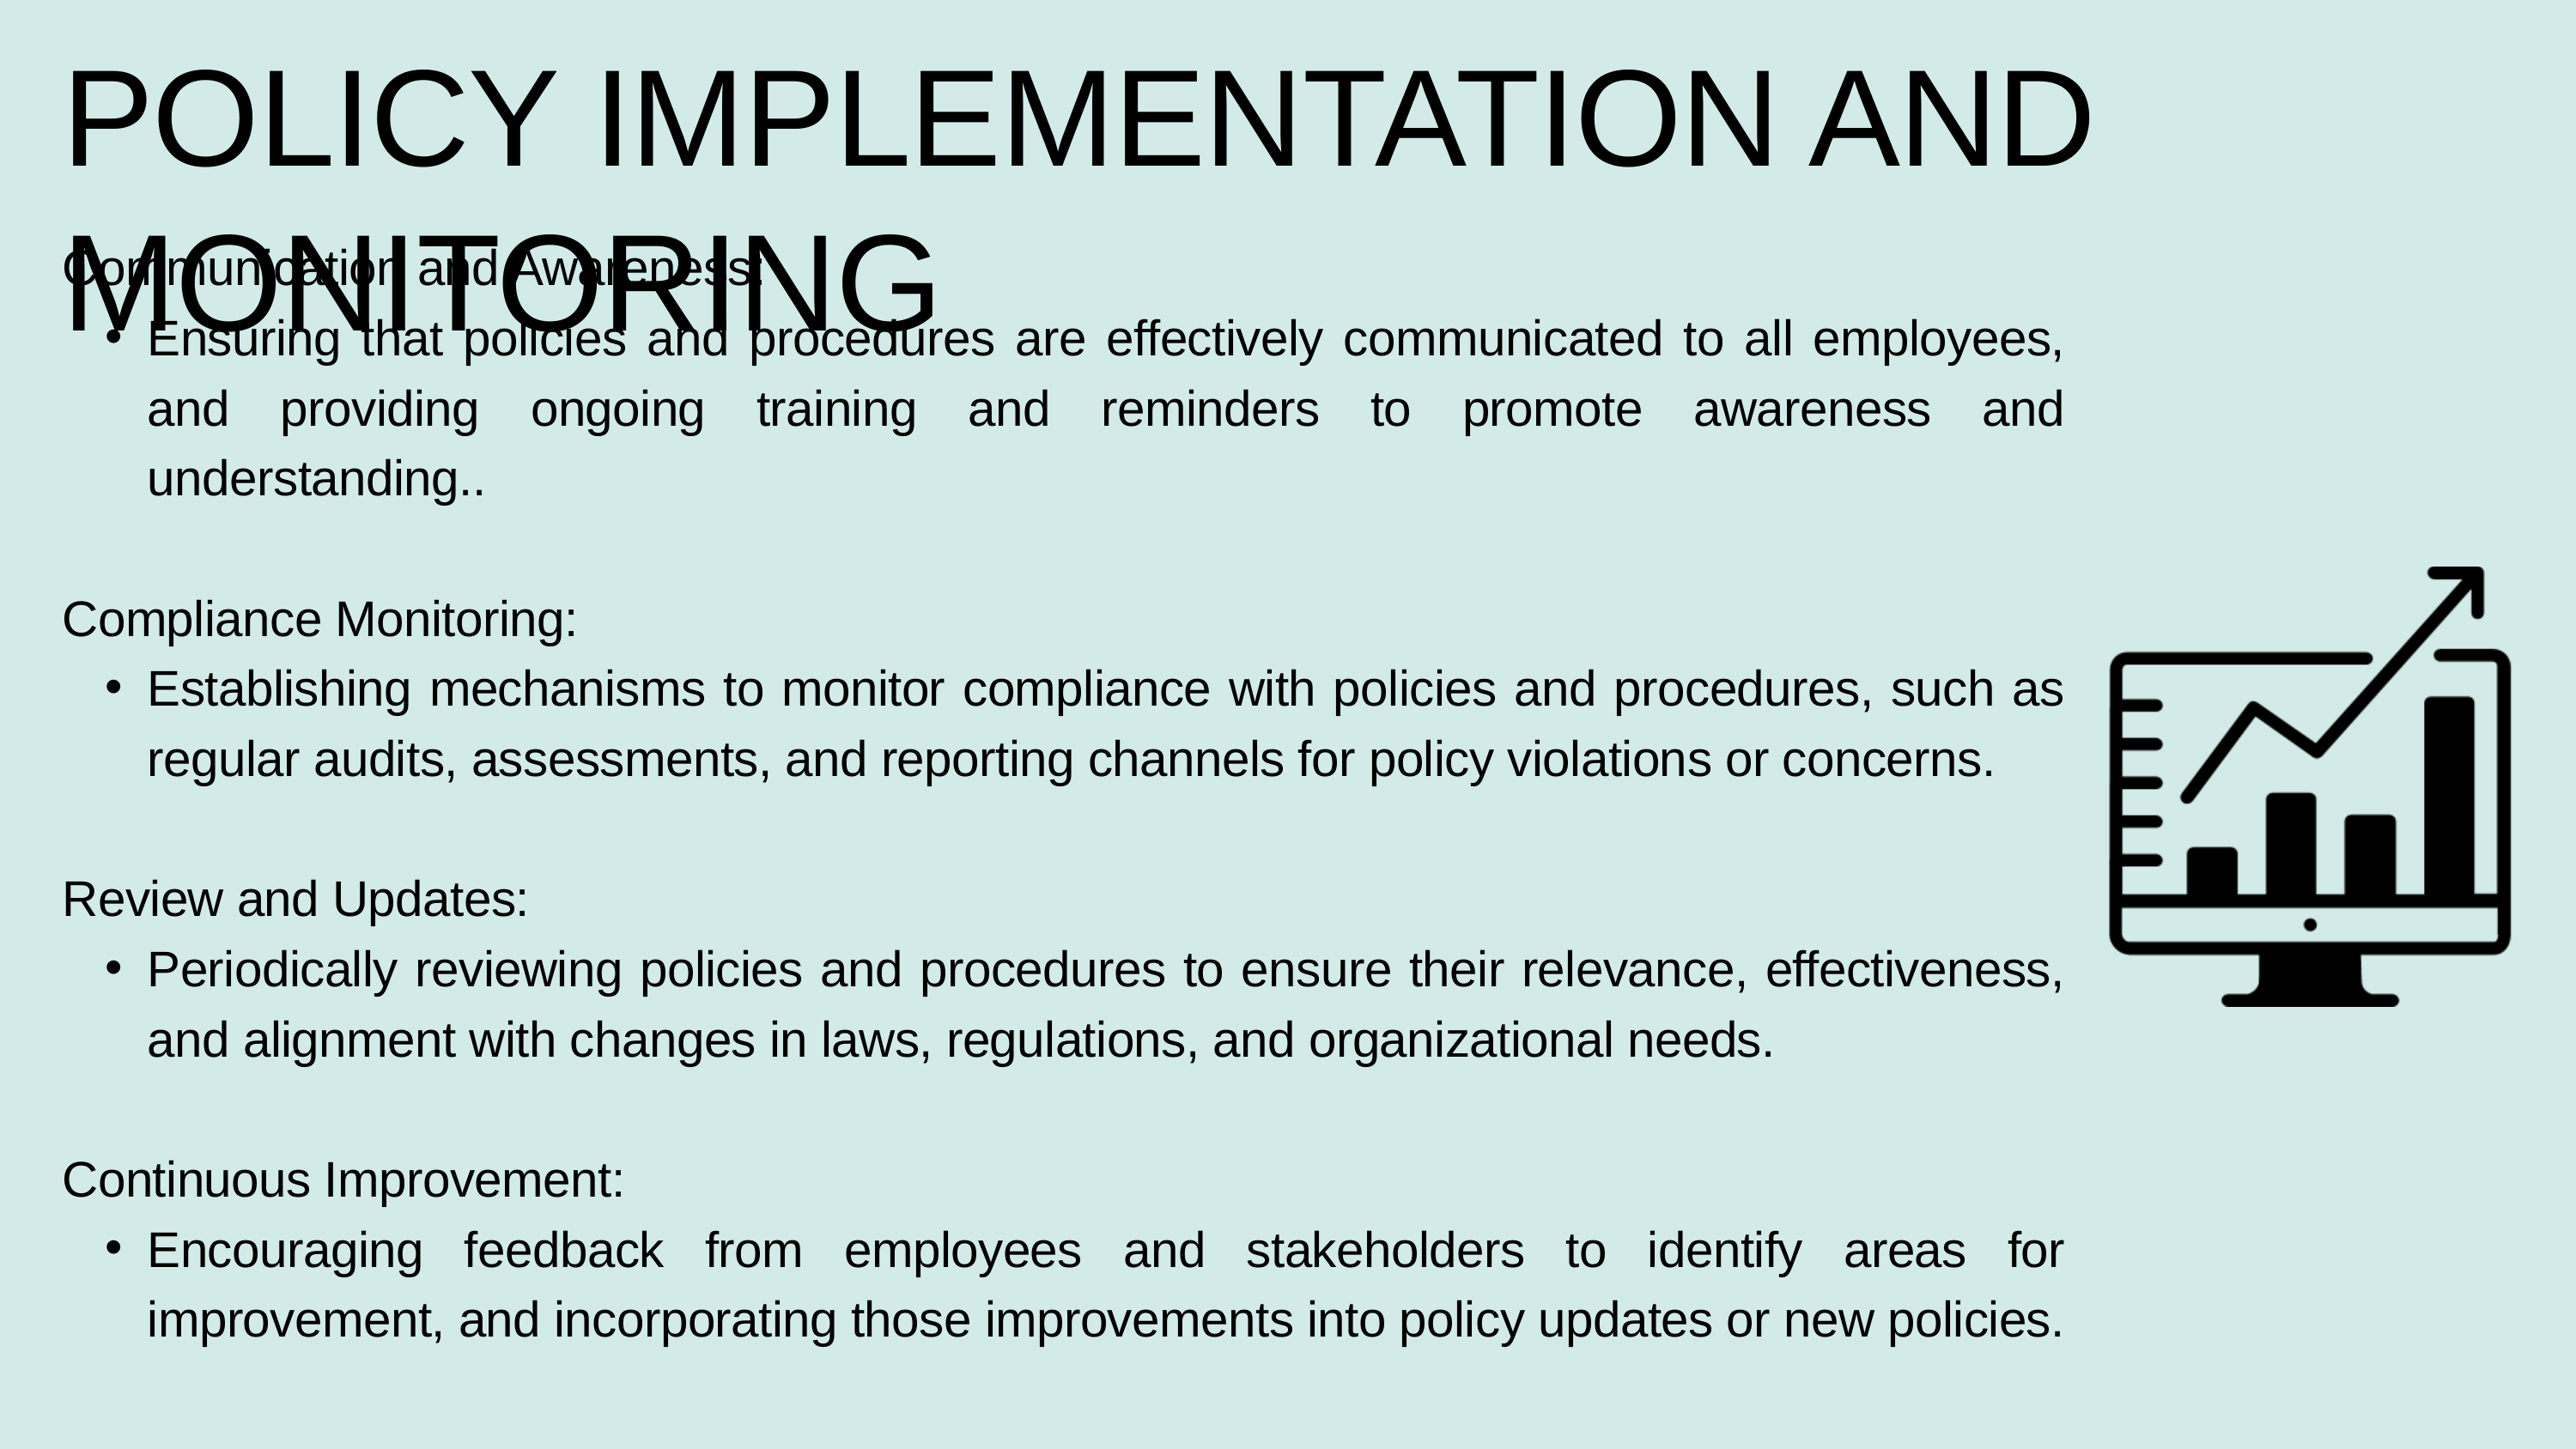

POLICY IMPLEMENTATION AND MONITORING
Communication and Awareness:
Ensuring that policies and procedures are effectively communicated to all employees, and providing ongoing training and reminders to promote awareness and understanding..

Compliance Monitoring:
Establishing mechanisms to monitor compliance with policies and procedures, such as regular audits, assessments, and reporting channels for policy violations or concerns.

Review and Updates:
Periodically reviewing policies and procedures to ensure their relevance, effectiveness, and alignment with changes in laws, regulations, and organizational needs.

Continuous Improvement:
Encouraging feedback from employees and stakeholders to identify areas for improvement, and incorporating those improvements into policy updates or new policies.